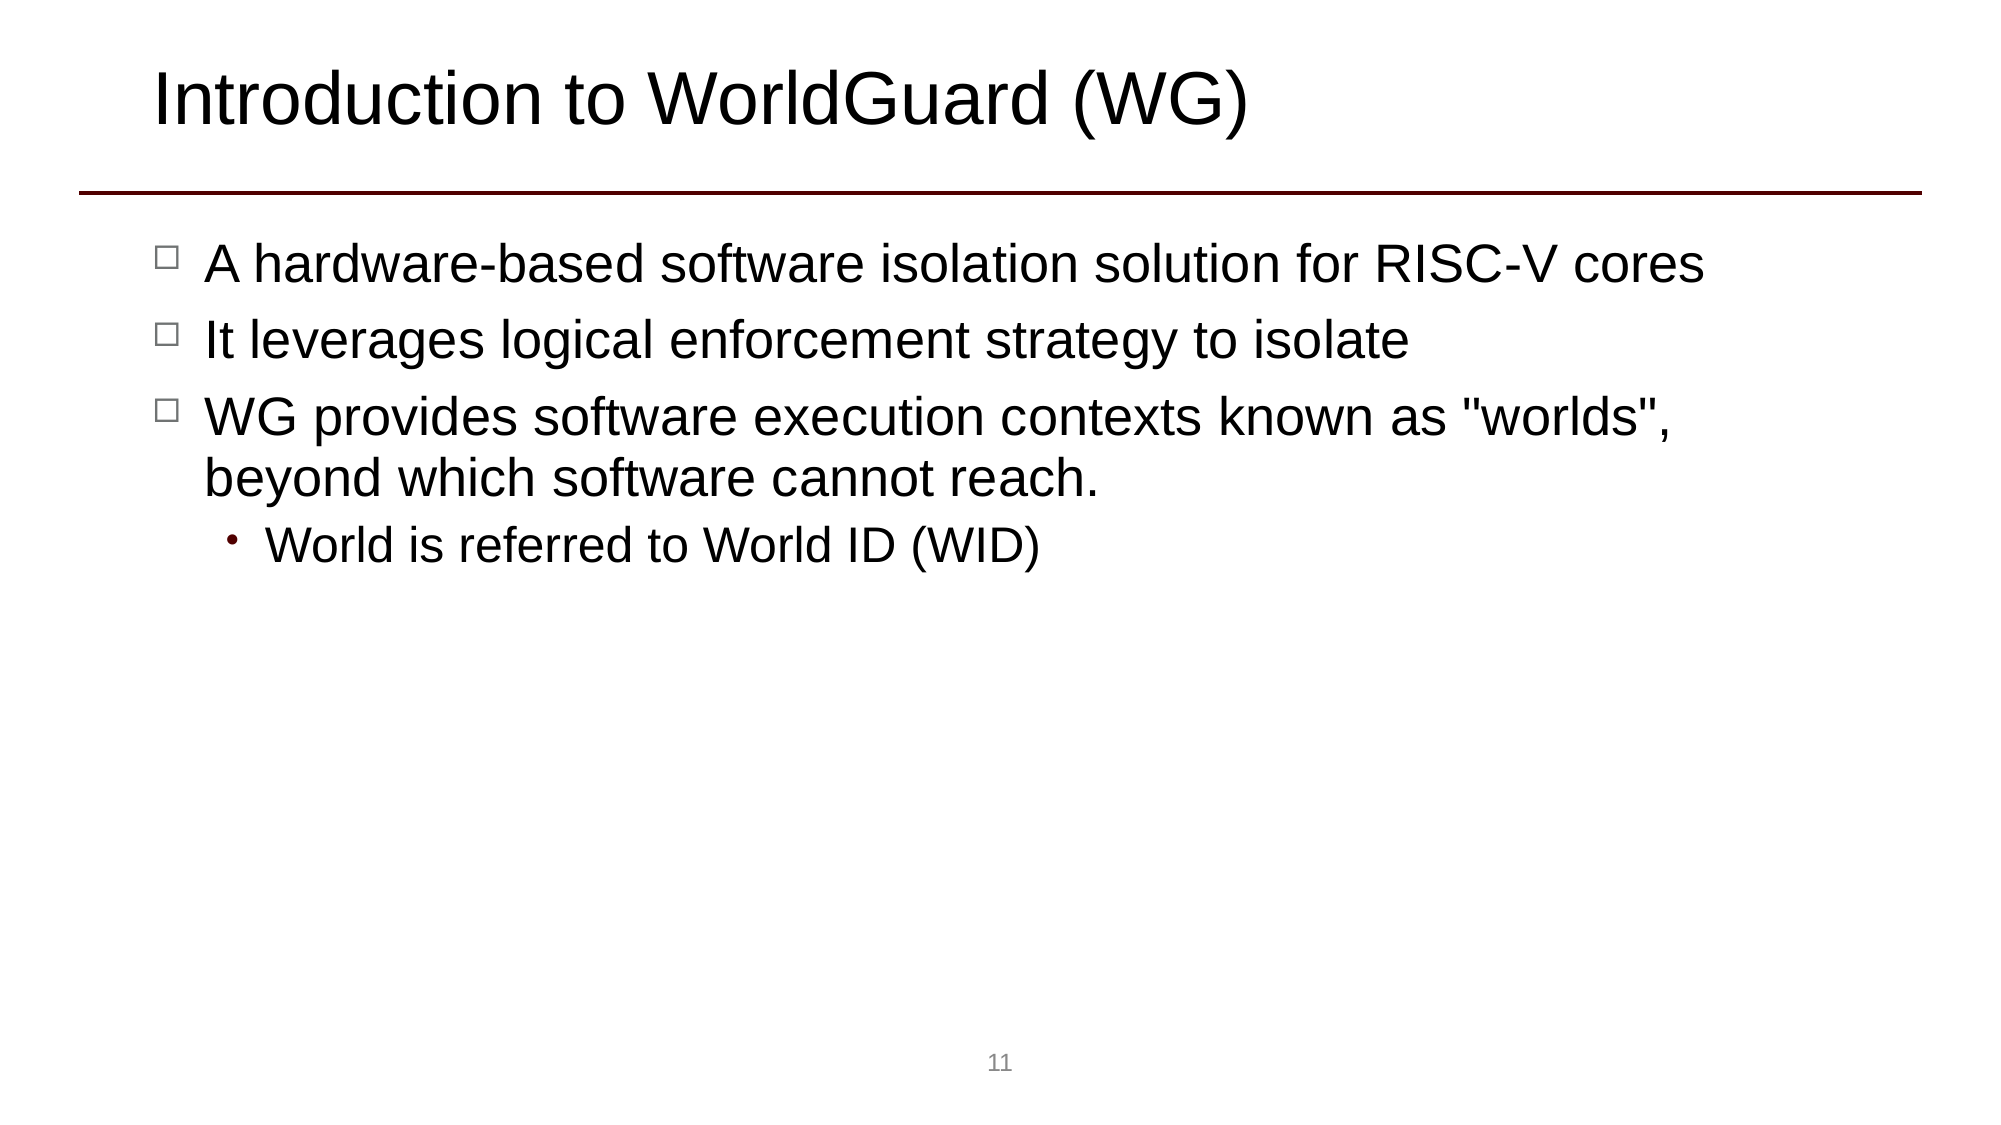

# Introduction to WorldGuard (WG)
A hardware-based software isolation solution for RISC-V cores
It leverages logical enforcement strategy to isolate
WG provides software execution contexts known as "worlds", beyond which software cannot reach.
World is referred to World ID (WID)

11